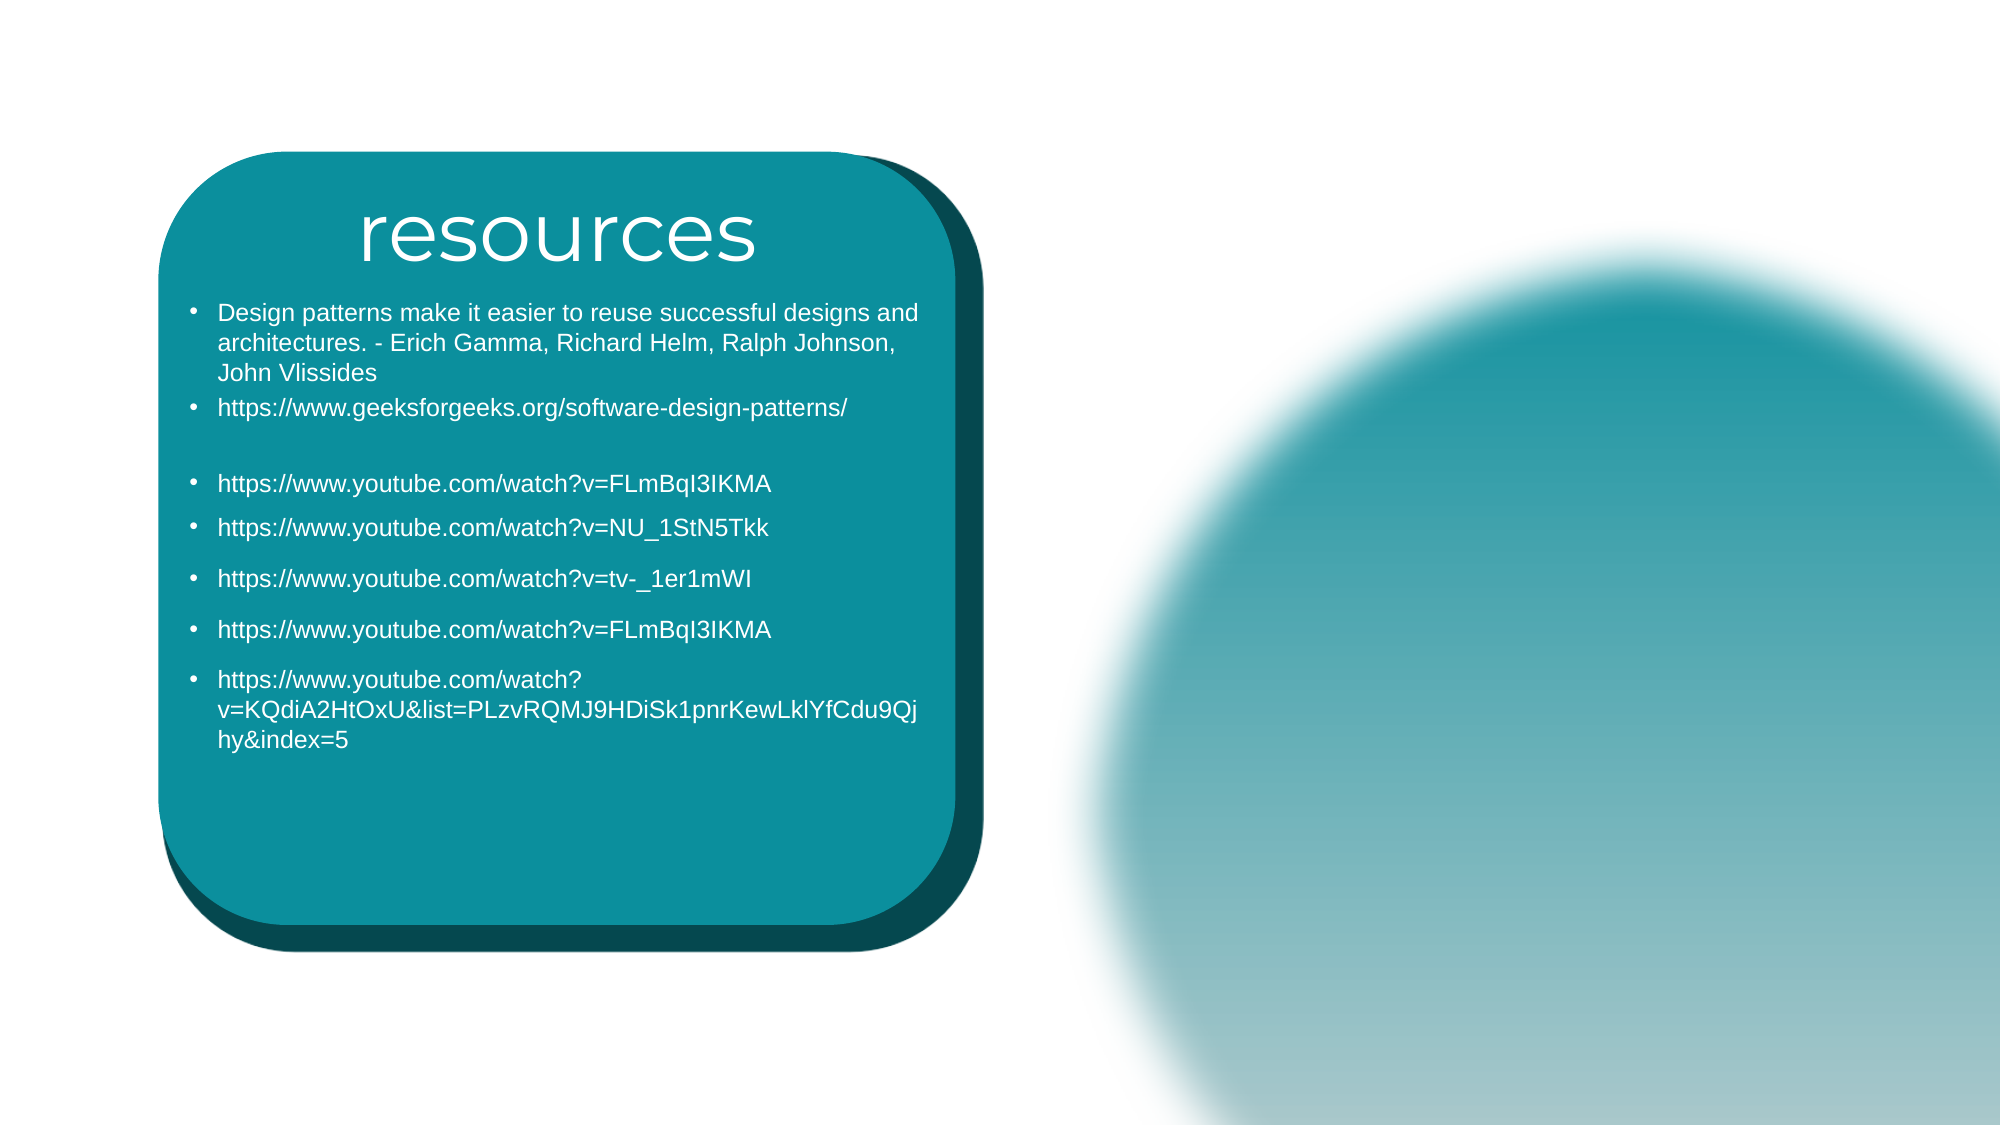

resources

Design patterns make it easier to reuse successful designs and architectures. - Erich Gamma, Richard Helm, Ralph Johnson, John Vlissides
https://www.geeksforgeeks.org/software-design-patterns/
https://www.youtube.com/watch?v=FLmBqI3IKMA
https://www.youtube.com/watch?v=NU_1StN5Tkk
https://www.youtube.com/watch?v=tv-_1er1mWI
https://www.youtube.com/watch?v=FLmBqI3IKMA
https://www.youtube.com/watch?v=KQdiA2HtOxU&list=PLzvRQMJ9HDiSk1pnrKewLklYfCdu9Qjhy&index=5

Insert you first example here.
Thank you!

Insert you second example here.

Insert you third example here.

Insert you fourth example here.